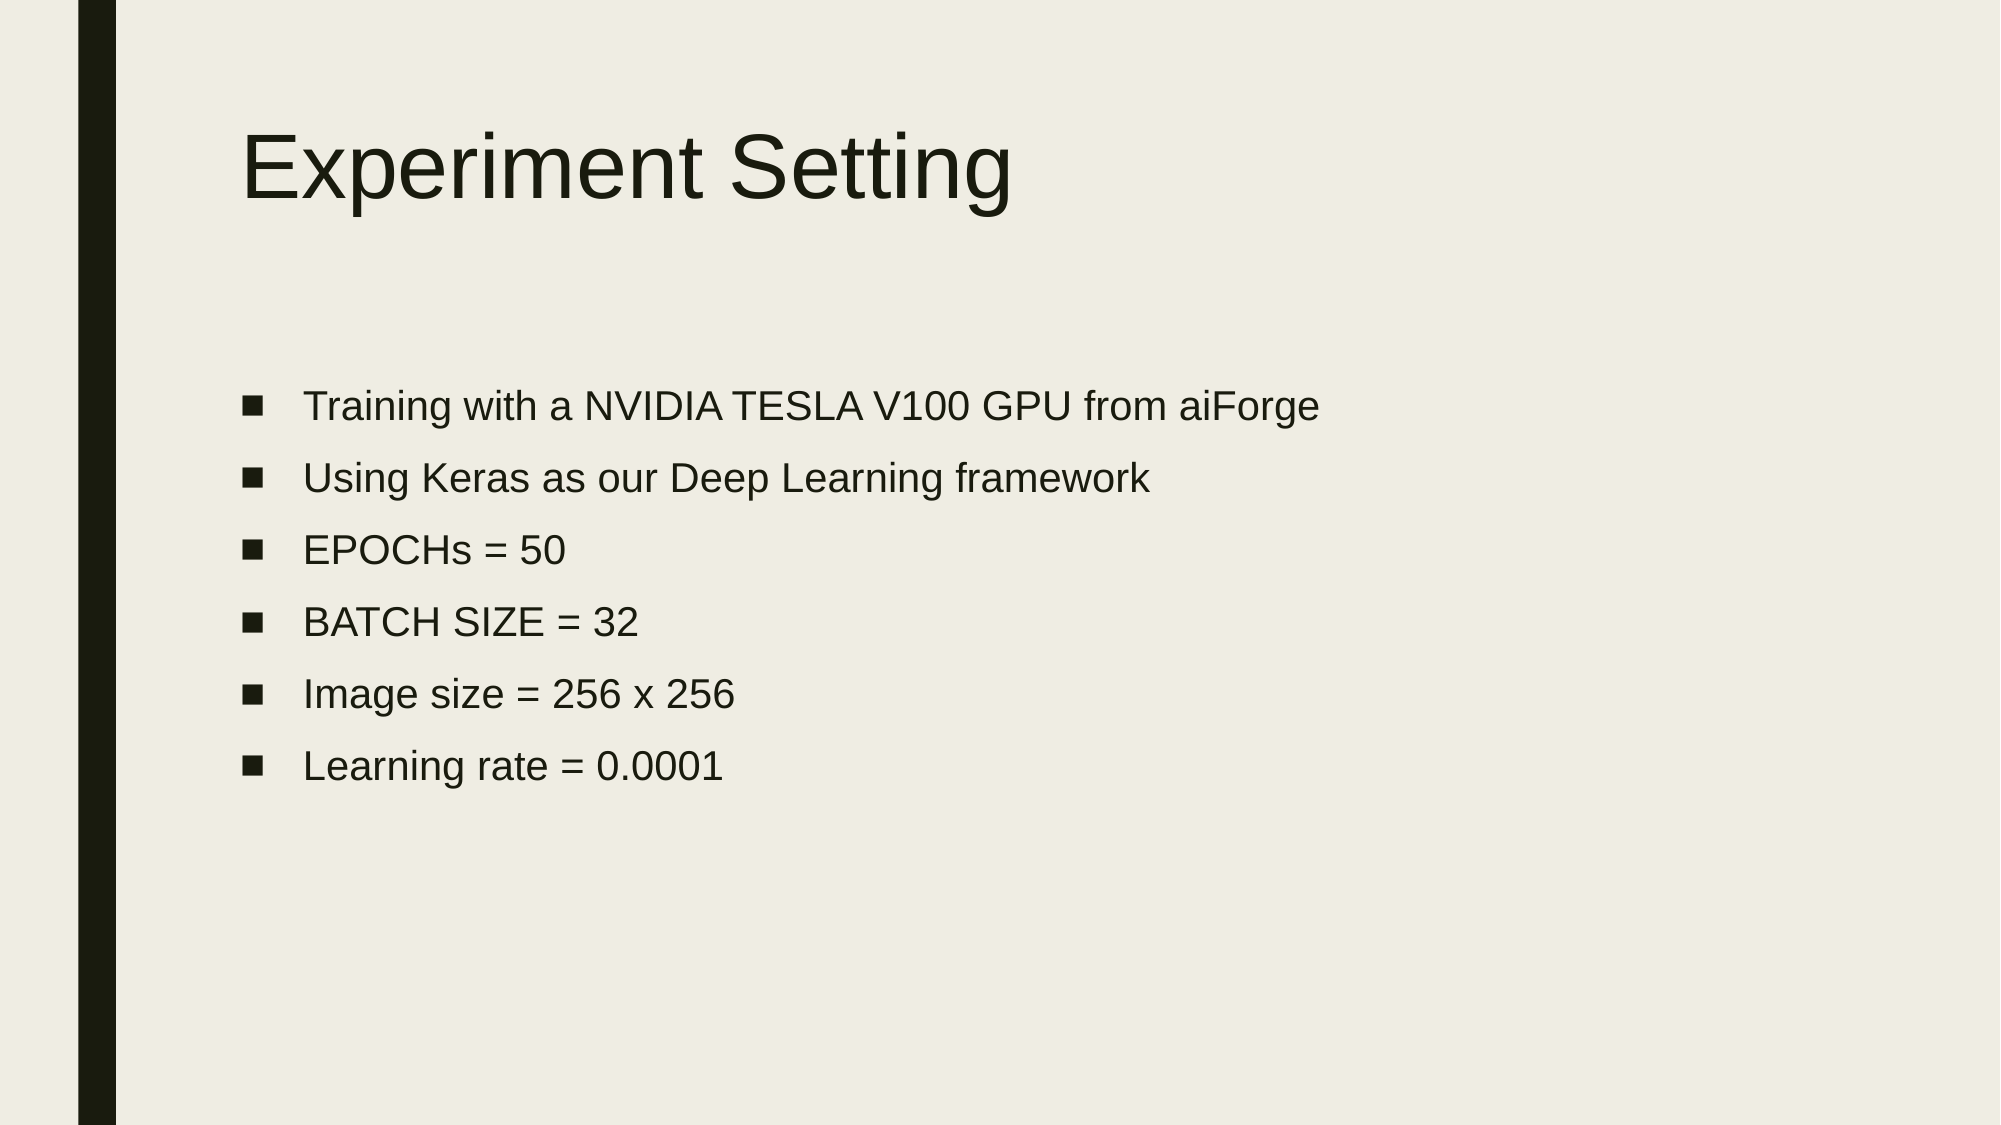

# Experiment Setting
Training with a NVIDIA TESLA V100 GPU from aiForge
Using Keras as our Deep Learning framework
EPOCHs = 50
BATCH SIZE = 32
Image size = 256 x 256
Learning rate = 0.0001